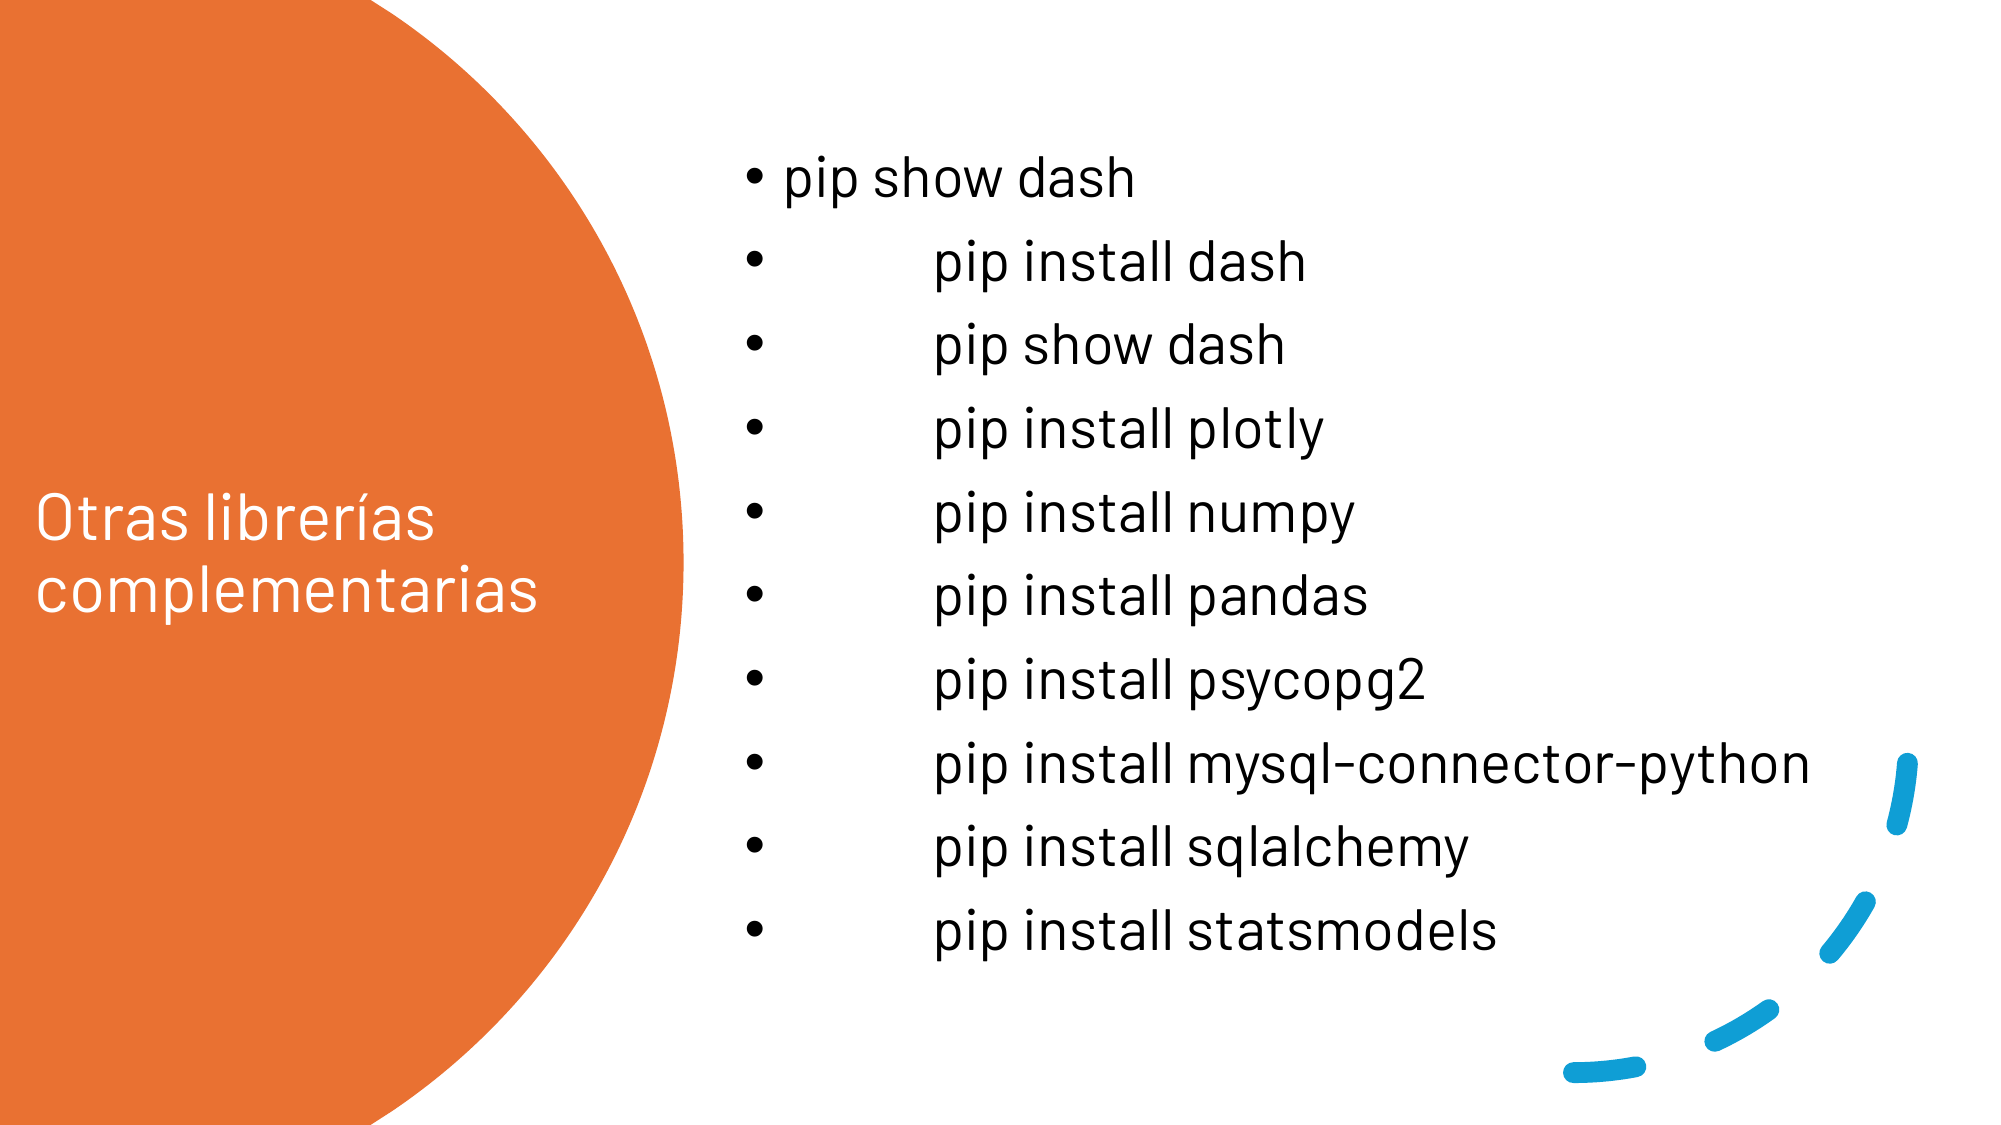

pip show dash
	pip install dash
	pip show dash
	pip install plotly
	pip install numpy
	pip install pandas
	pip install psycopg2
	pip install mysql-connector-python
	pip install sqlalchemy
	pip install statsmodels
# Otras librerías complementarias